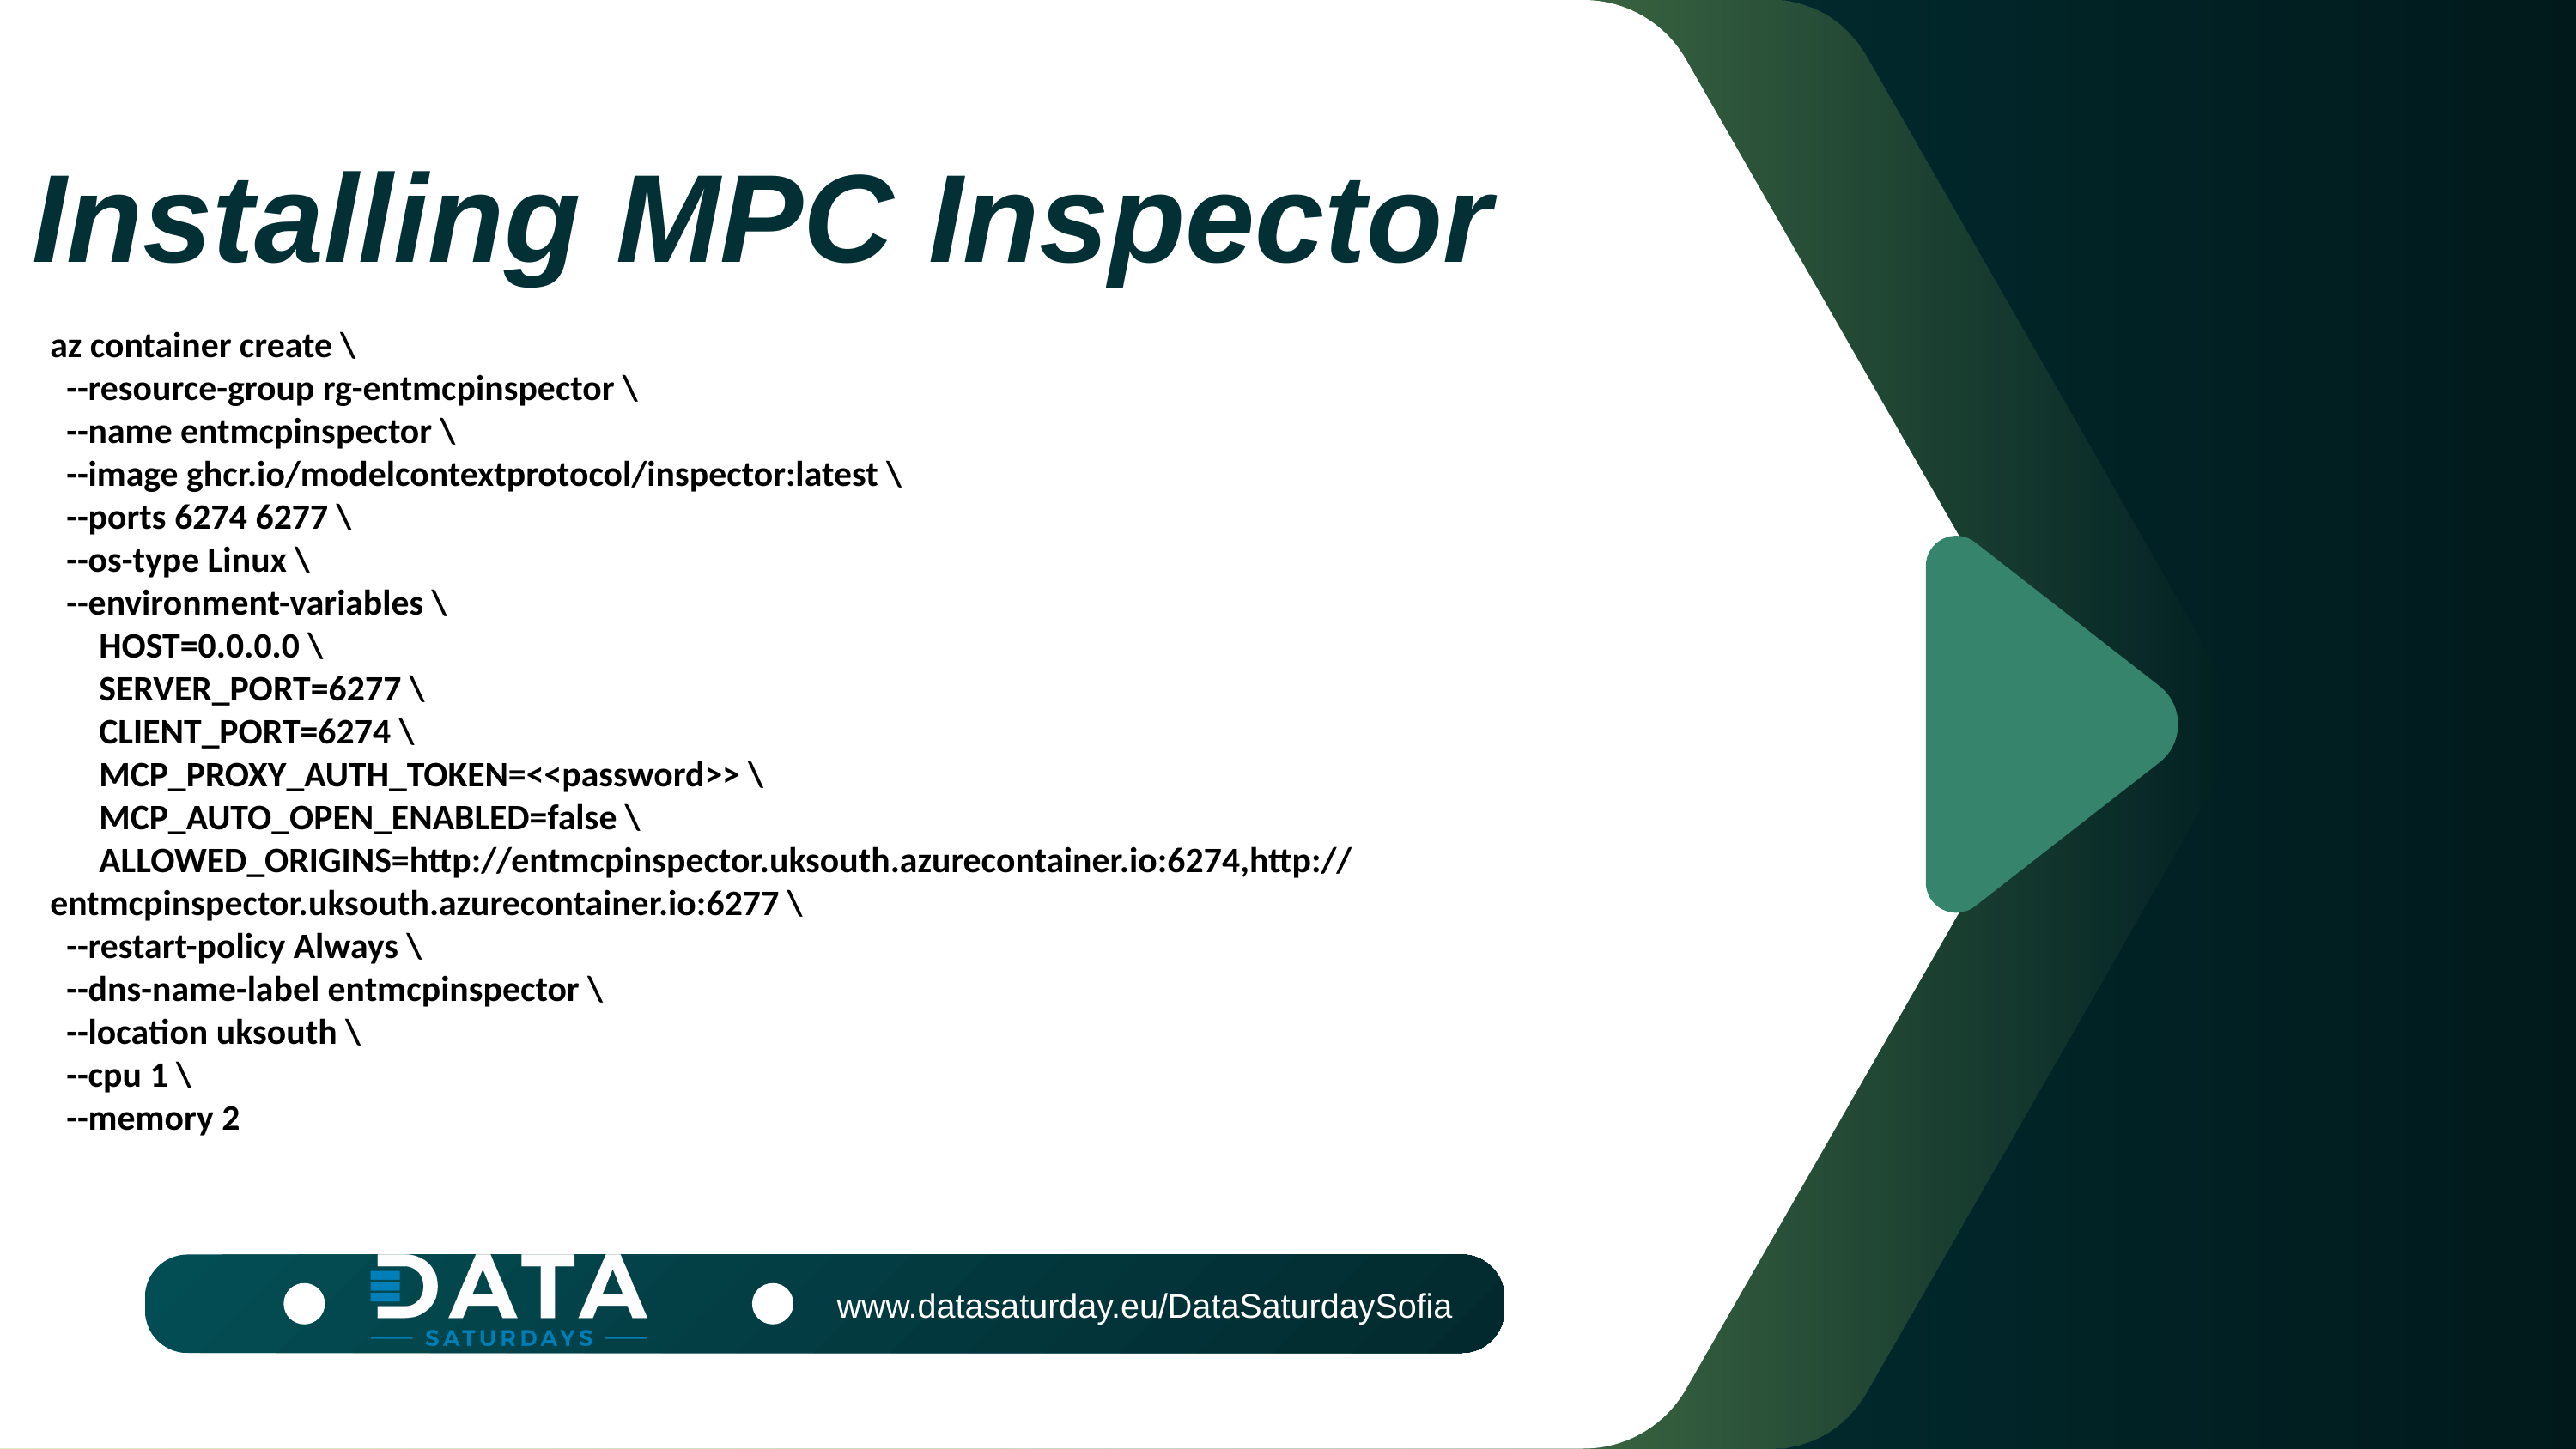

Installing MPC Inspector

az container create \
  --resource-group rg-entmcpinspector \
  --name entmcpinspector \
  --image ghcr.io/modelcontextprotocol/inspector:latest \
  --ports 6274 6277 \
  --os-type Linux \
  --environment-variables \
      HOST=0.0.0.0 \
      SERVER_PORT=6277 \
      CLIENT_PORT=6274 \
      MCP_PROXY_AUTH_TOKEN=<<password>> \
      MCP_AUTO_OPEN_ENABLED=false \
      ALLOWED_ORIGINS=http://entmcpinspector.uksouth.azurecontainer.io:6274,http://entmcpinspector.uksouth.azurecontainer.io:6277 \
  --restart-policy Always \
  --dns-name-label entmcpinspector \
  --location uksouth \
  --cpu 1 \
  --memory 2

www.datasaturday.eu/DataSaturdaySofia